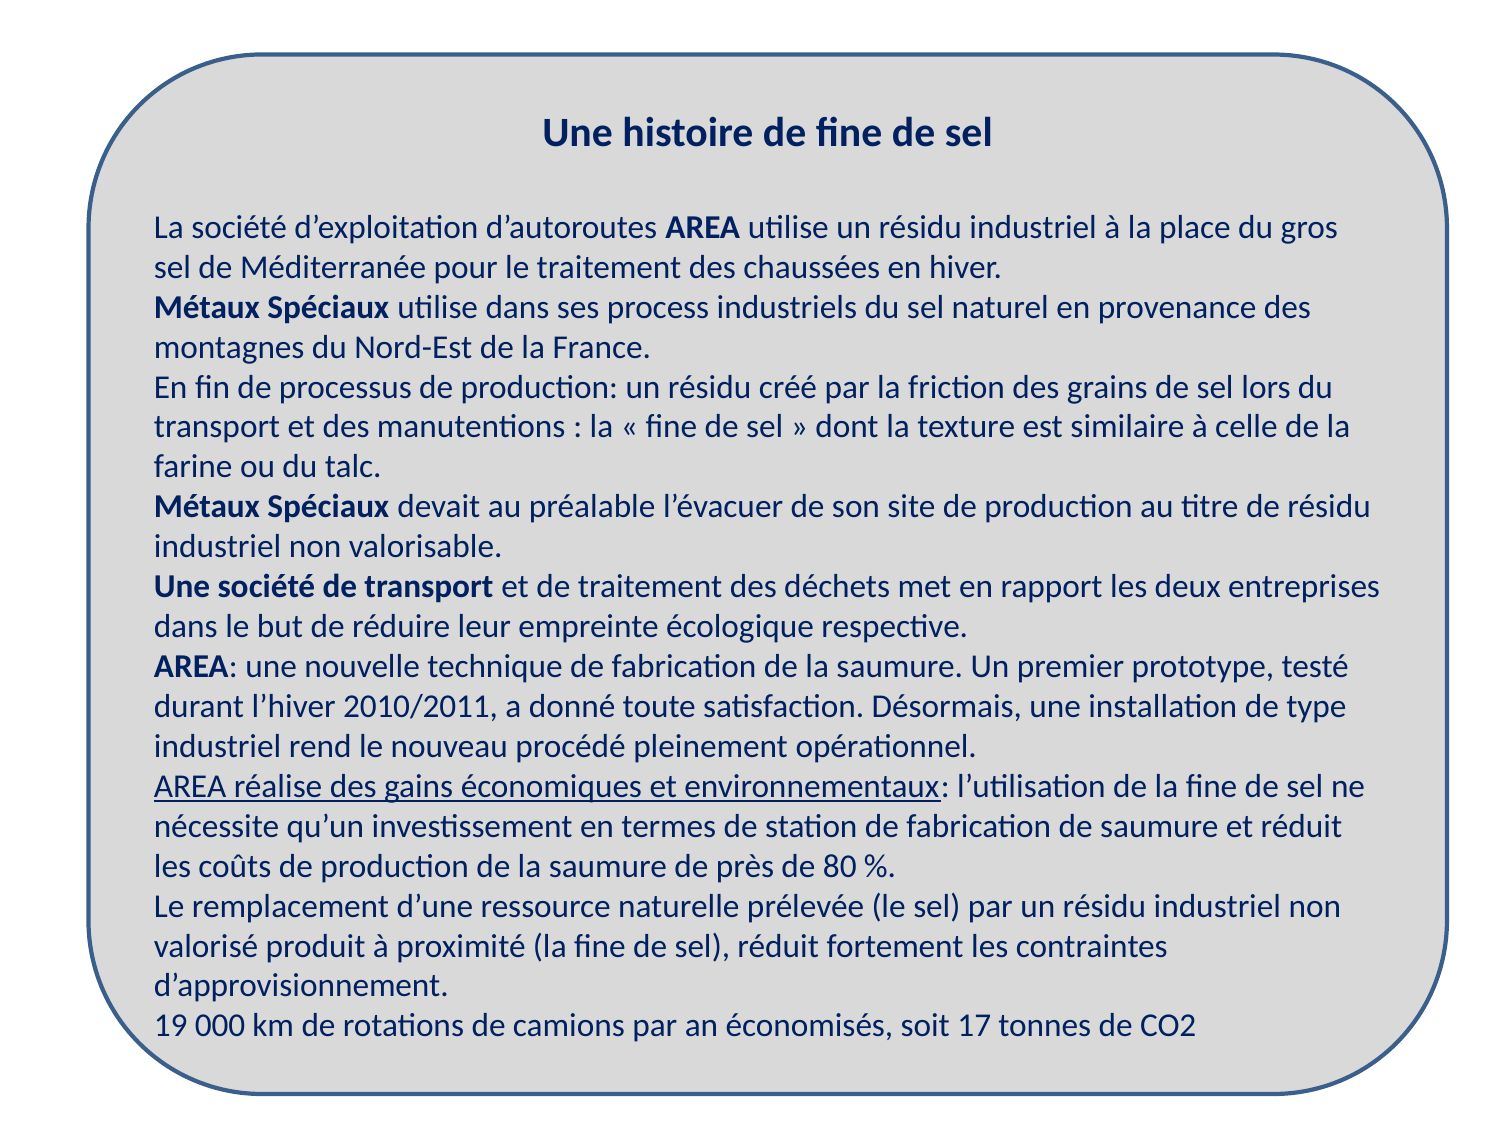

Une histoire de fine de sel

La société d’exploitation d’autoroutes AREA utilise un résidu industriel à la place du gros sel de Méditerranée pour le traitement des chaussées en hiver.
Métaux Spéciaux utilise dans ses process industriels du sel naturel en provenance des montagnes du Nord-Est de la France.
En fin de processus de production: un résidu créé par la friction des grains de sel lors du transport et des manutentions : la « fine de sel » dont la texture est similaire à celle de la farine ou du talc.
Métaux Spéciaux devait au préalable l’évacuer de son site de production au titre de résidu industriel non valorisable.
Une société de transport et de traitement des déchets met en rapport les deux entreprises dans le but de réduire leur empreinte écologique respective.
AREA: une nouvelle technique de fabrication de la saumure. Un premier prototype, testé durant l’hiver 2010/2011, a donné toute satisfaction. Désormais, une installation de type industriel rend le nouveau procédé pleinement opérationnel.
AREA réalise des gains économiques et environnementaux: l’utilisation de la fine de sel ne nécessite qu’un investissement en termes de station de fabrication de saumure et réduit les coûts de production de la saumure de près de 80 %.
Le remplacement d’une ressource naturelle prélevée (le sel) par un résidu industriel non valorisé produit à proximité (la fine de sel), réduit fortement les contraintes d’approvisionnement.
19 000 km de rotations de camions par an économisés, soit 17 tonnes de CO2